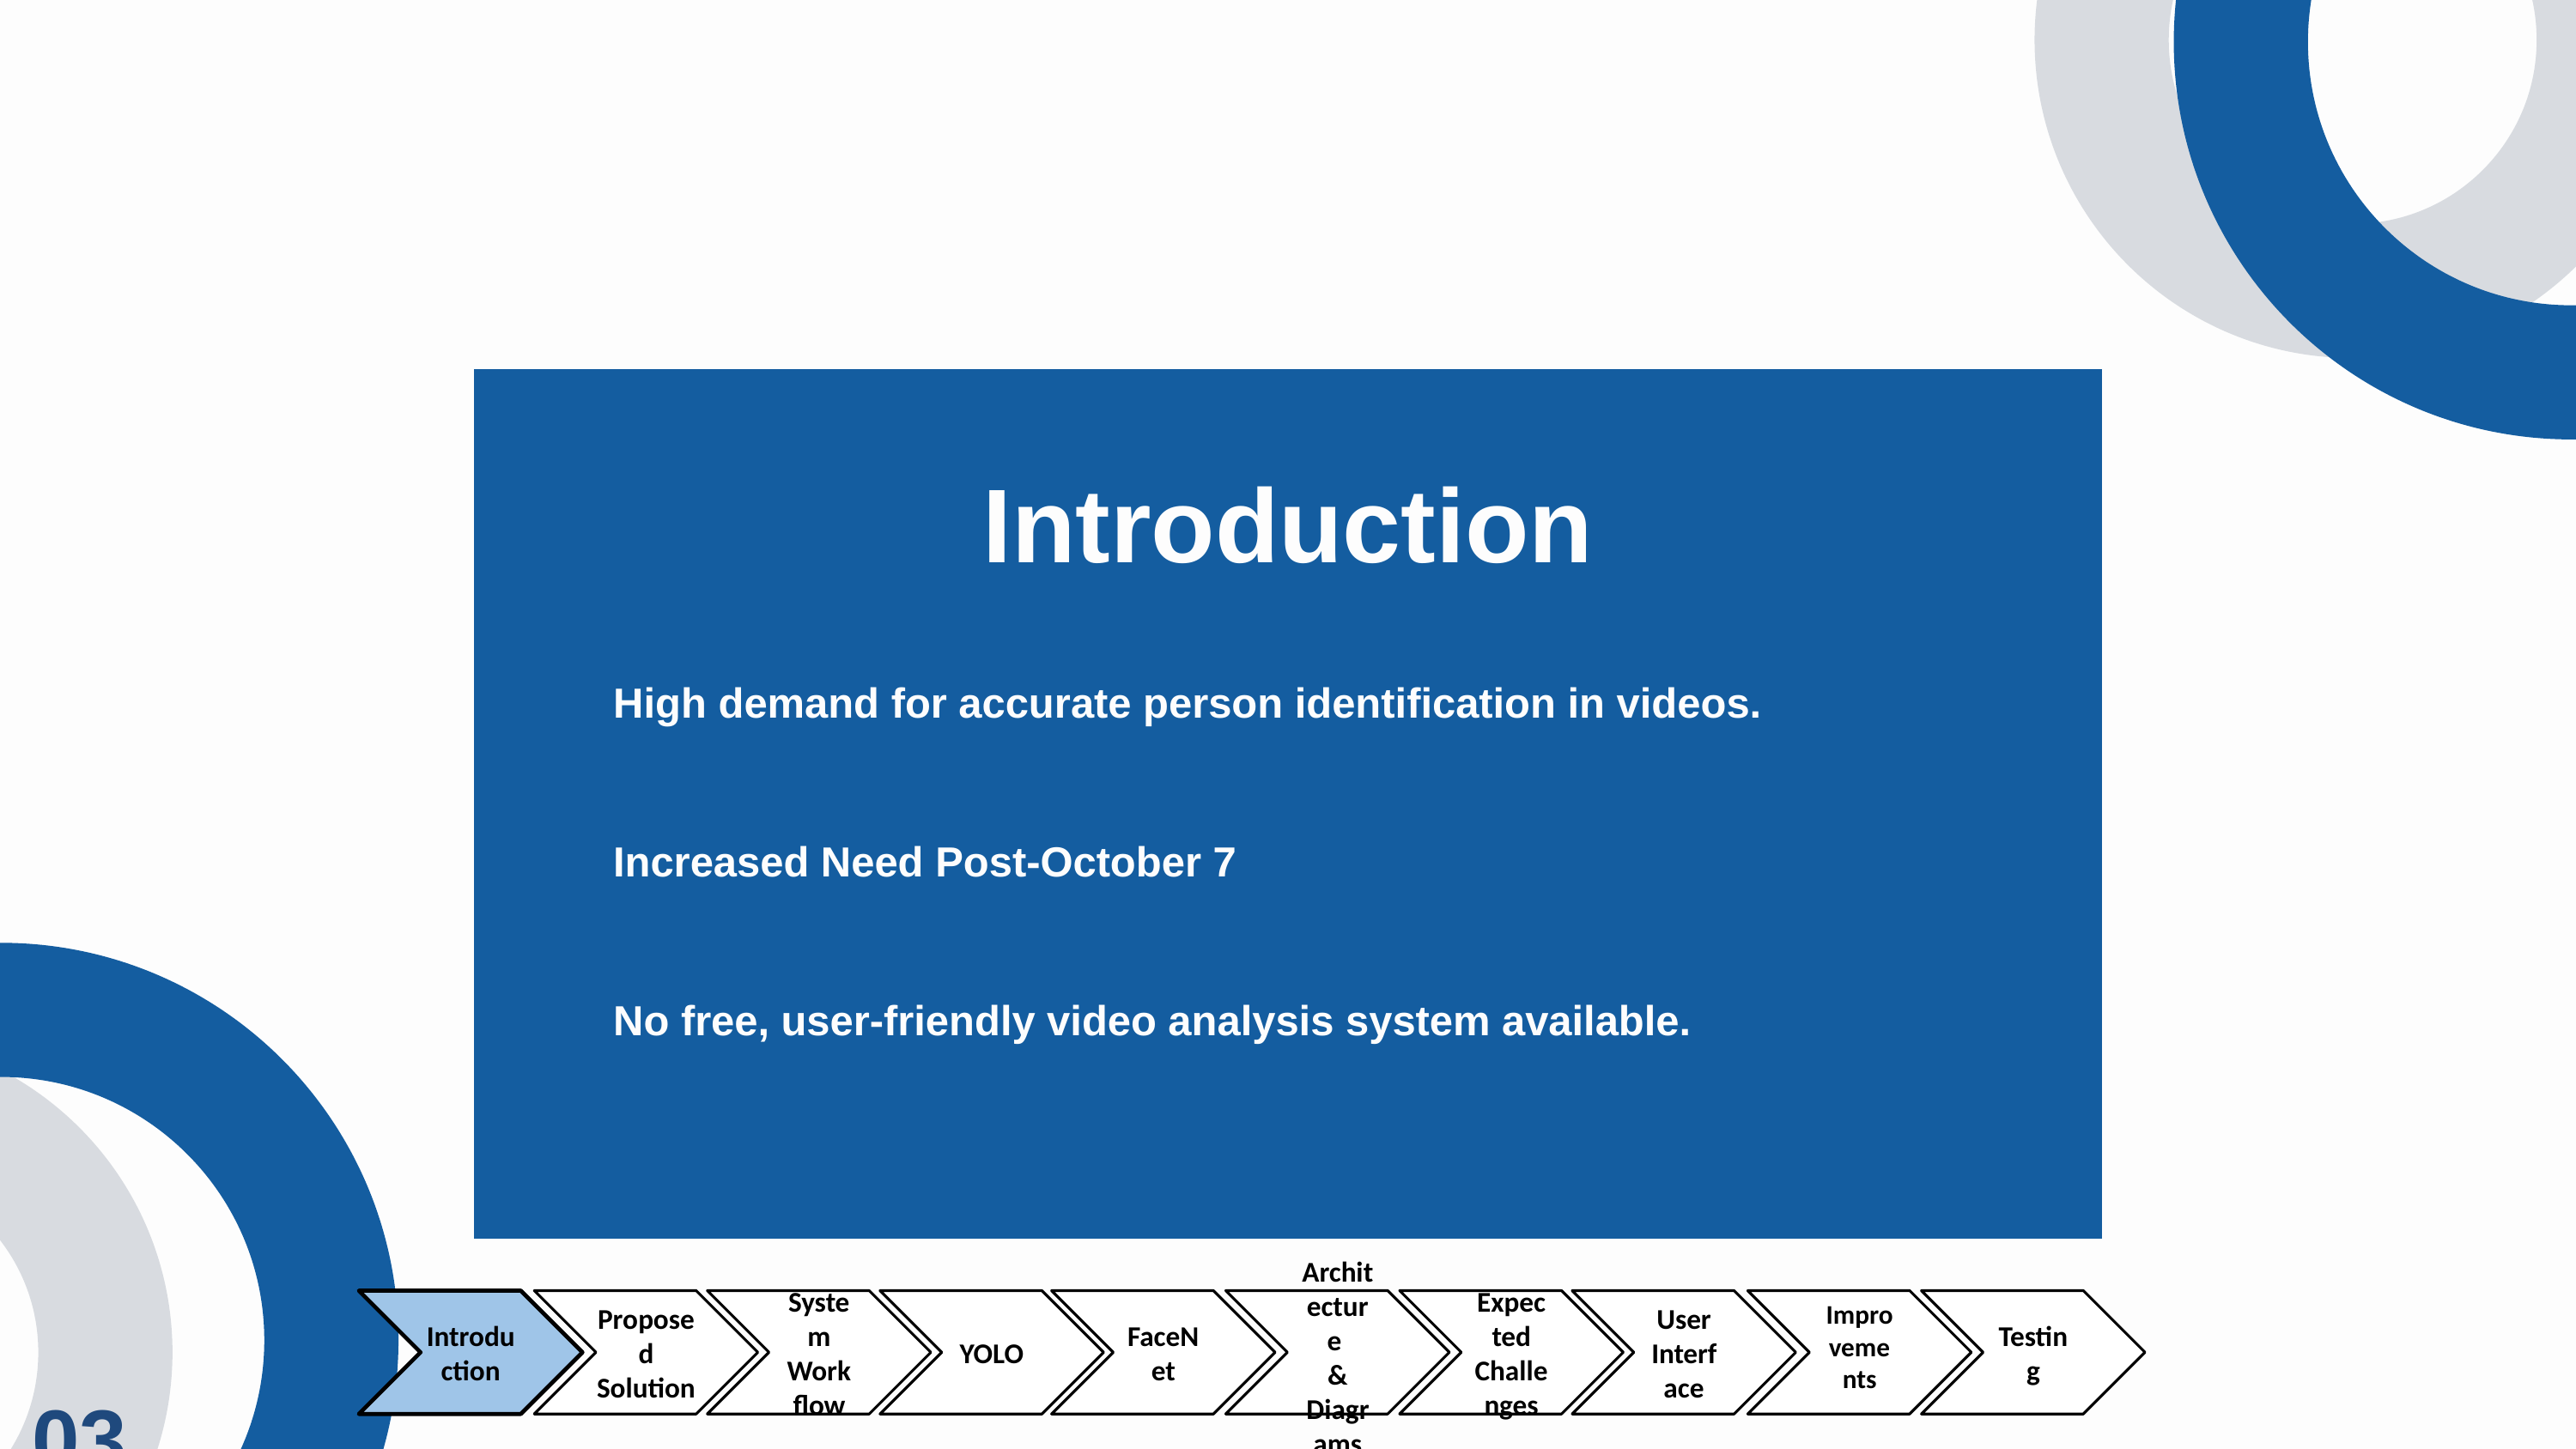

Introduction

High demand for accurate person identification in videos.

Increased Need Post-October 7

No free, user-friendly video analysis system available.

Introduction
Proposed Solution
System Workflow
YOLO
FaceNet
Architecture
&
Diagrams
Expected Challenges
User Interface
Improvements
Testing
03